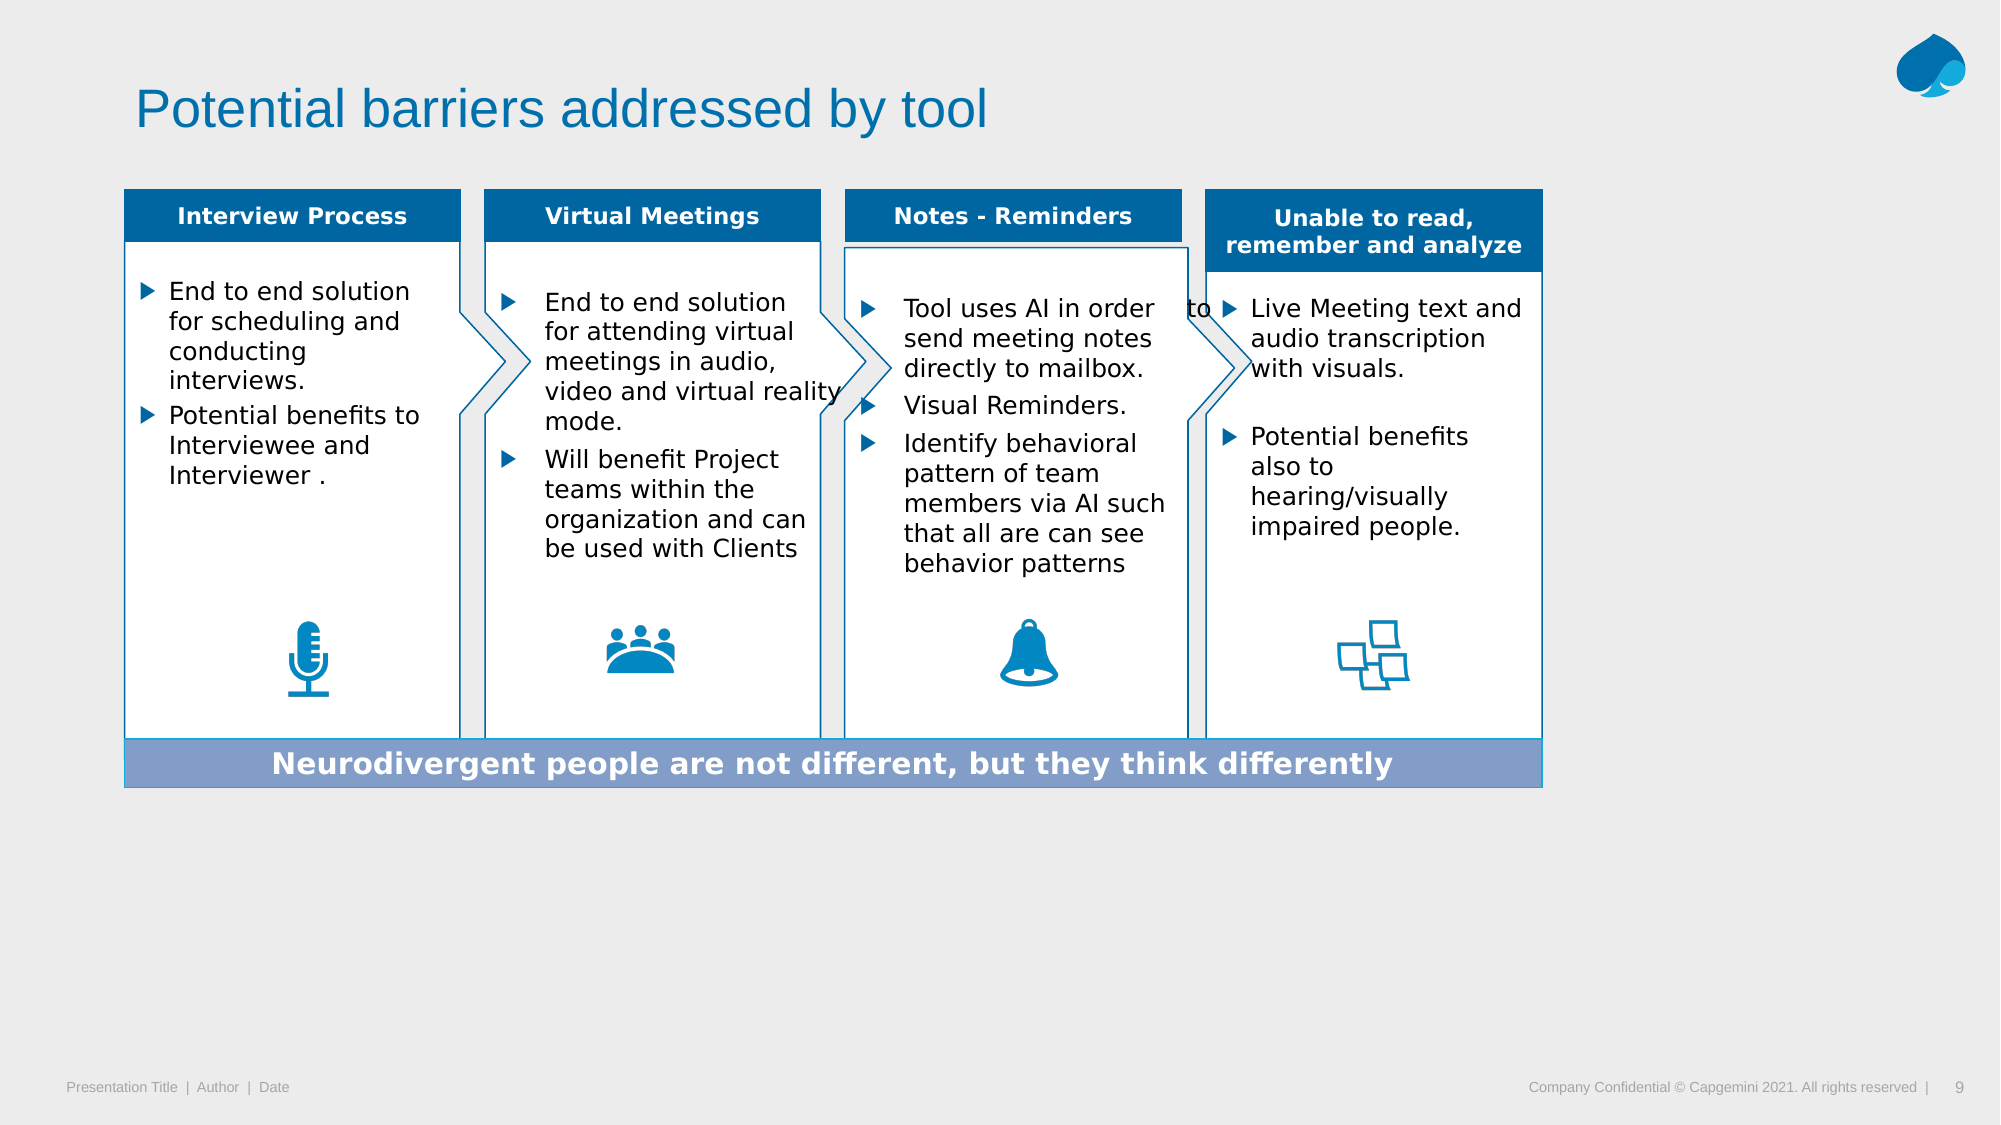

#
Potential barriers addressed by tool
Interview Process
Virtual Meetings
Notes - Reminders
Unable to read, remember and analyze

End to end solution for scheduling and conducting interviews.
Potential benefits to Interviewee and Interviewer .

End to end solution    for attending virtual meetings in audio, video and virtual reality mode.
Will benefit Project teams within the organization and can  be used with Clients

Live Meeting text and audio transcription with visuals.

Potential benefits also to hearing/visually impaired people.

Tool uses AI in order    to send meeting notes directly to mailbox.
Visual Reminders.
Identify behavioral pattern of team members via AI such that all are can see behavior patterns

Neurodivergent people are not different, but they think differently